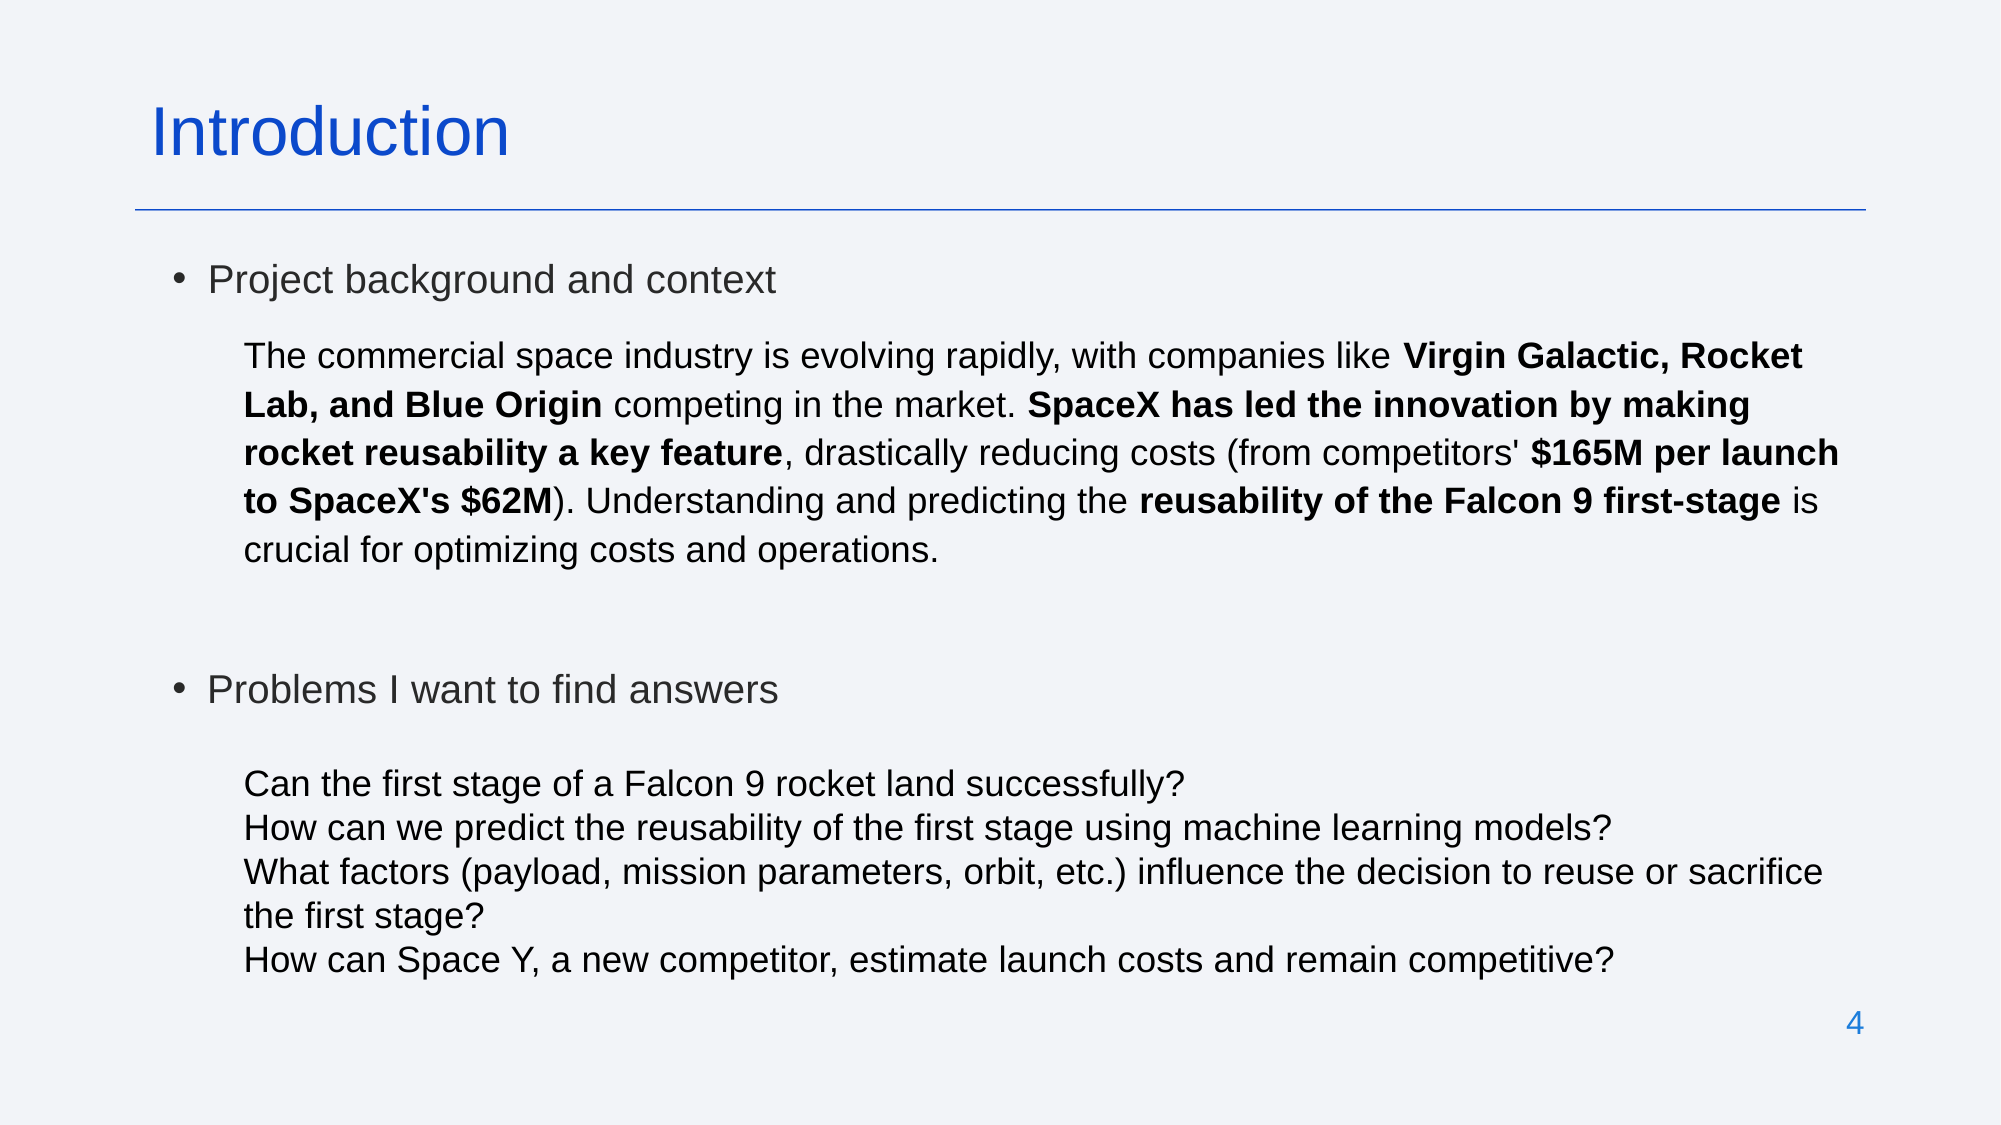

Introduction
Project background and context
The commercial space industry is evolving rapidly, with companies like Virgin Galactic, Rocket Lab, and Blue Origin competing in the market. SpaceX has led the innovation by making rocket reusability a key feature, drastically reducing costs (from competitors' $165M per launch to SpaceX's $62M). Understanding and predicting the reusability of the Falcon 9 first-stage is crucial for optimizing costs and operations.

  Problems I want to find answers

Can the first stage of a Falcon 9 rocket land successfully?
How can we predict the reusability of the first stage using machine learning models?
What factors (payload, mission parameters, orbit, etc.) influence the decision to reuse or sacrifice the first stage?
How can Space Y, a new competitor, estimate launch costs and remain competitive?

4